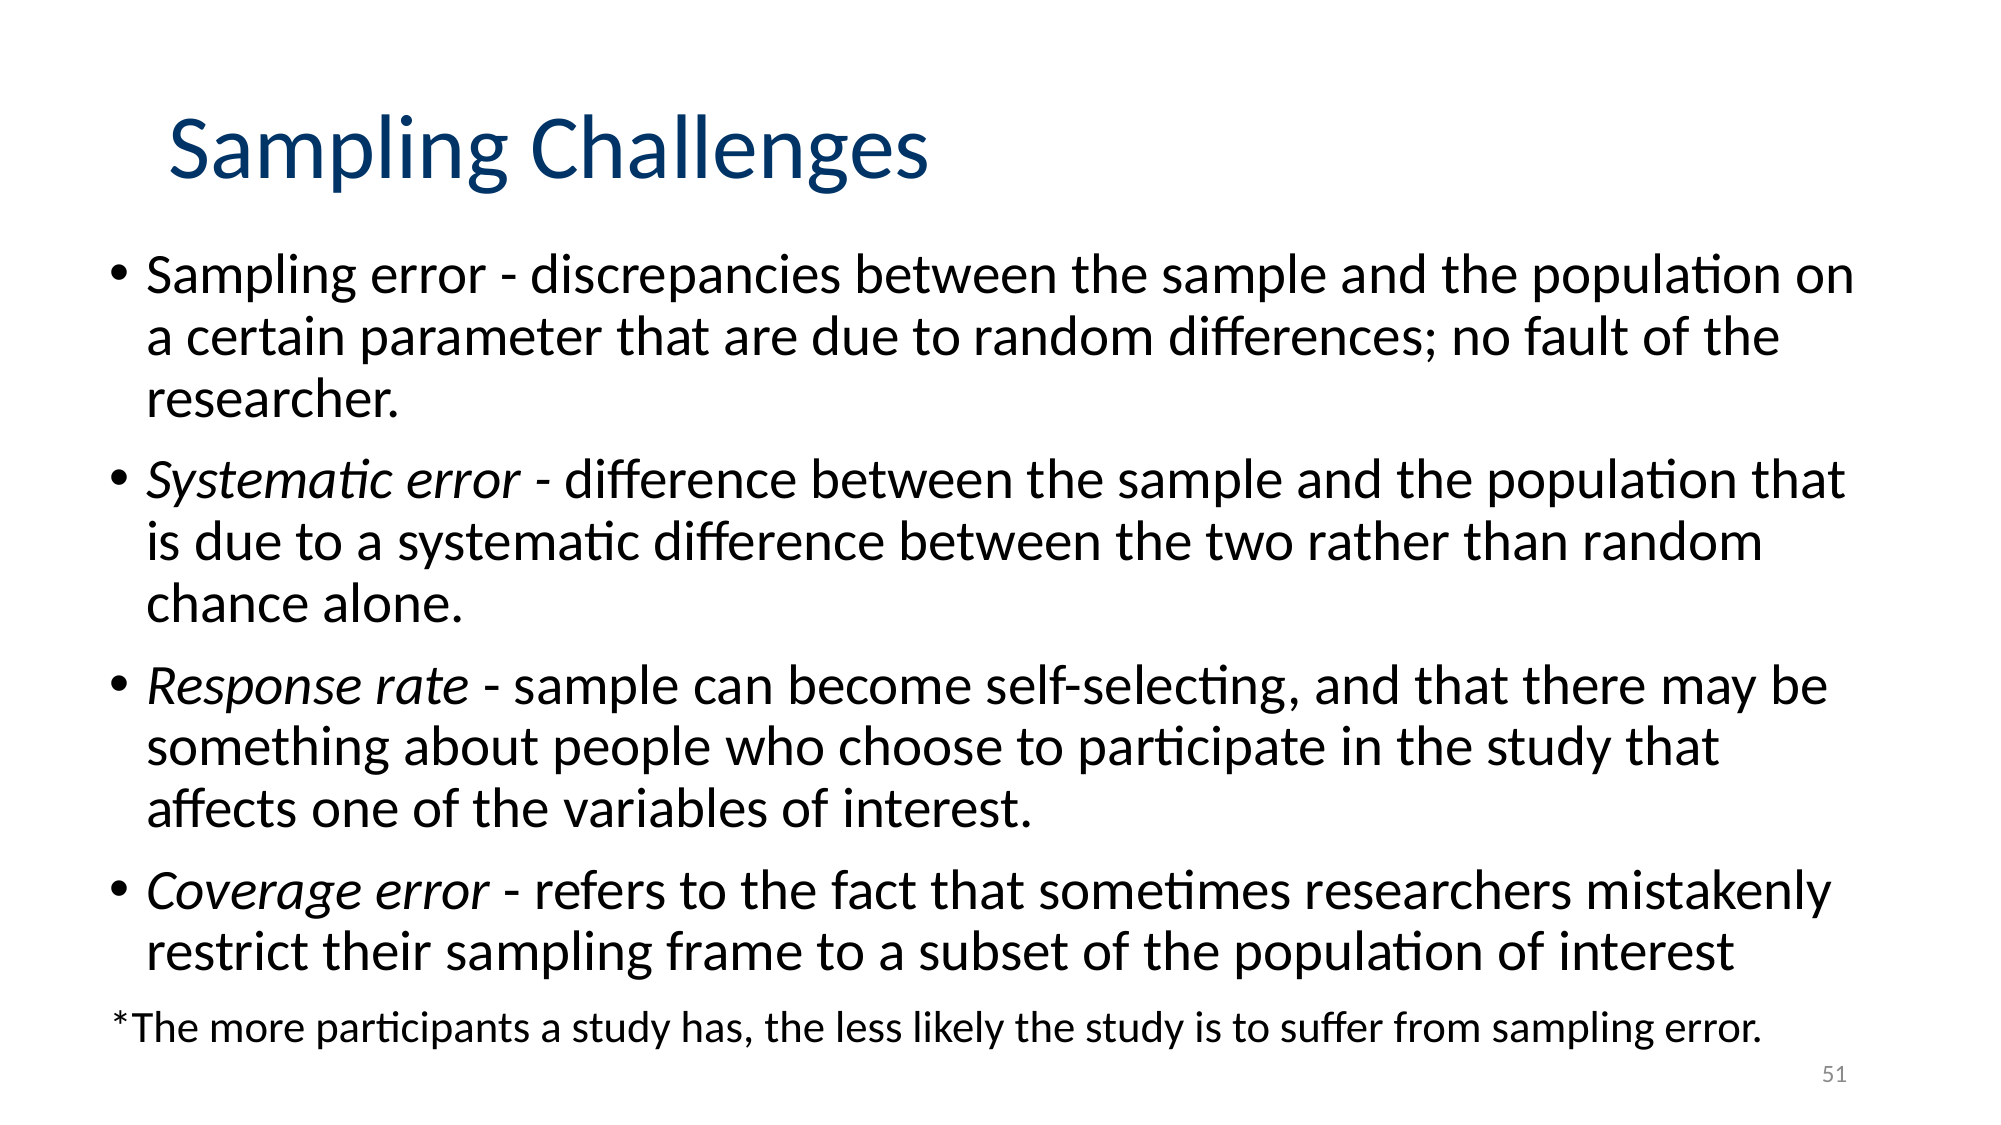

Sampling Challenges
Sampling error - discrepancies between the sample and the population on a certain parameter that are due to random differences; no fault of the researcher.
Systematic error - difference between the sample and the population that is due to a systematic difference between the two rather than random chance alone.
Response rate - sample can become self-selecting, and that there may be something about people who choose to participate in the study that affects one of the variables of interest.
Coverage error - refers to the fact that sometimes researchers mistakenly restrict their sampling frame to a subset of the population of interest
*The more participants a study has, the less likely the study is to suffer from sampling error.
51